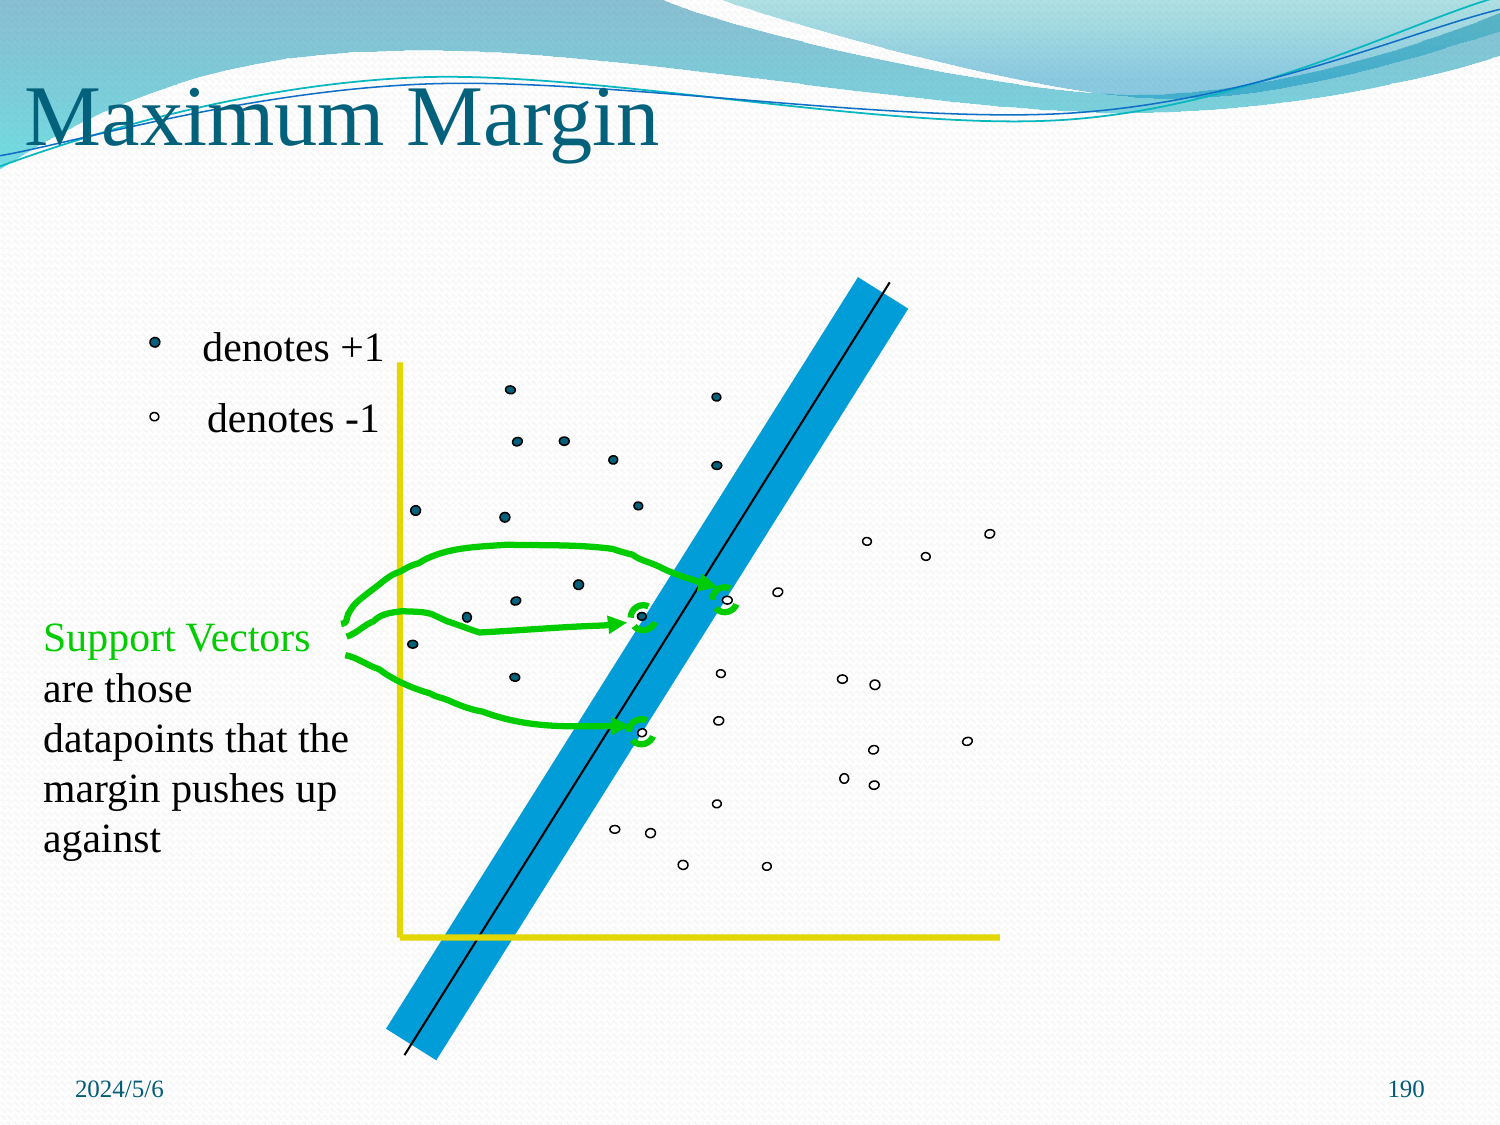

# Maximum Margin
denotes +1
denotes -1

Support Vectors are those datapoints that the margin pushes up against

2024/5/6
190